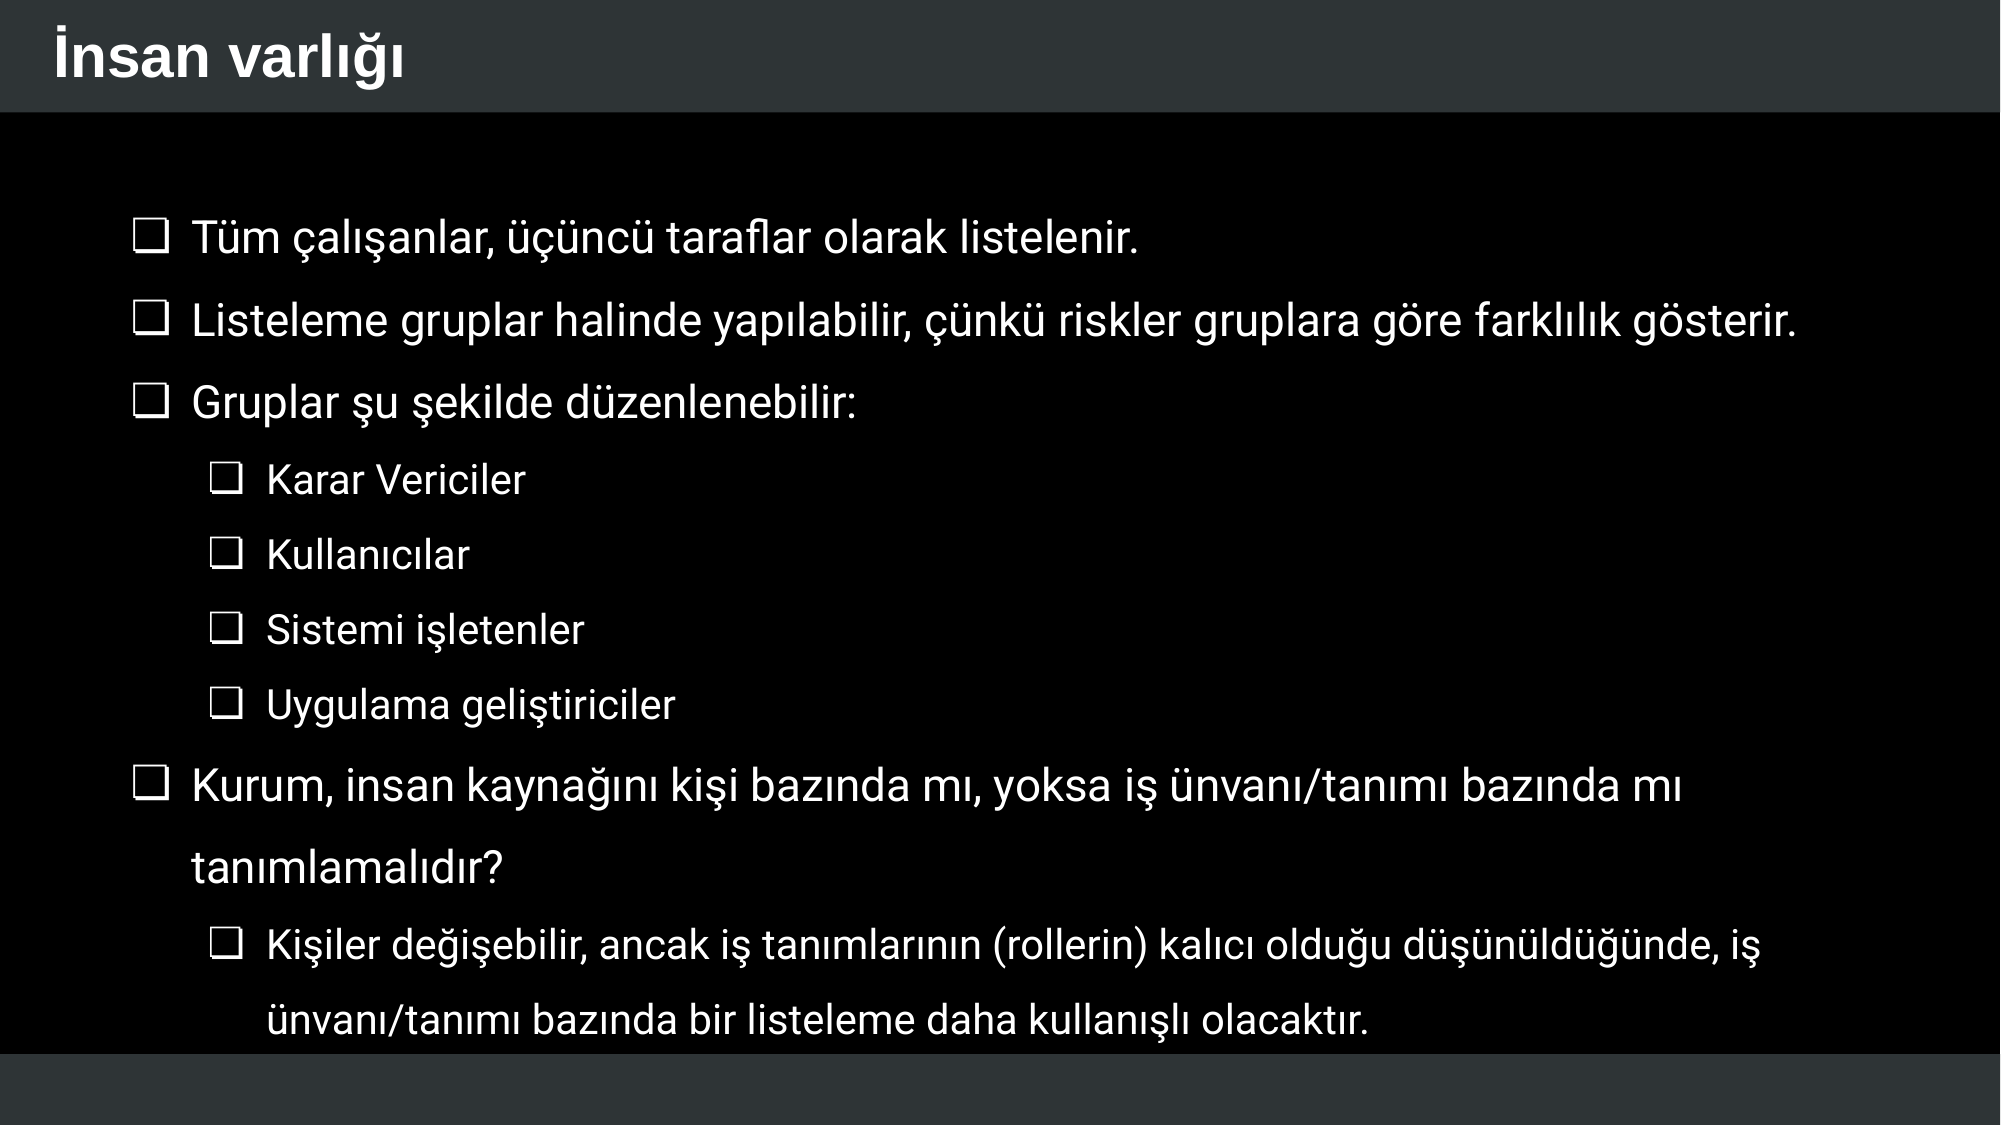

# İnsan varlığı
Tüm çalışanlar, üçüncü taraflar olarak listelenir.
Listeleme gruplar halinde yapılabilir, çünkü riskler gruplara göre farklılık gösterir.
Gruplar şu şekilde düzenlenebilir:
Karar Vericiler
Kullanıcılar
Sistemi işletenler
Uygulama geliştiriciler
Kurum, insan kaynağını kişi bazında mı, yoksa iş ünvanı/tanımı bazında mı tanımlamalıdır?
Kişiler değişebilir, ancak iş tanımlarının (rollerin) kalıcı olduğu düşünüldüğünde, iş ünvanı/tanımı bazında bir listeleme daha kullanışlı olacaktır.